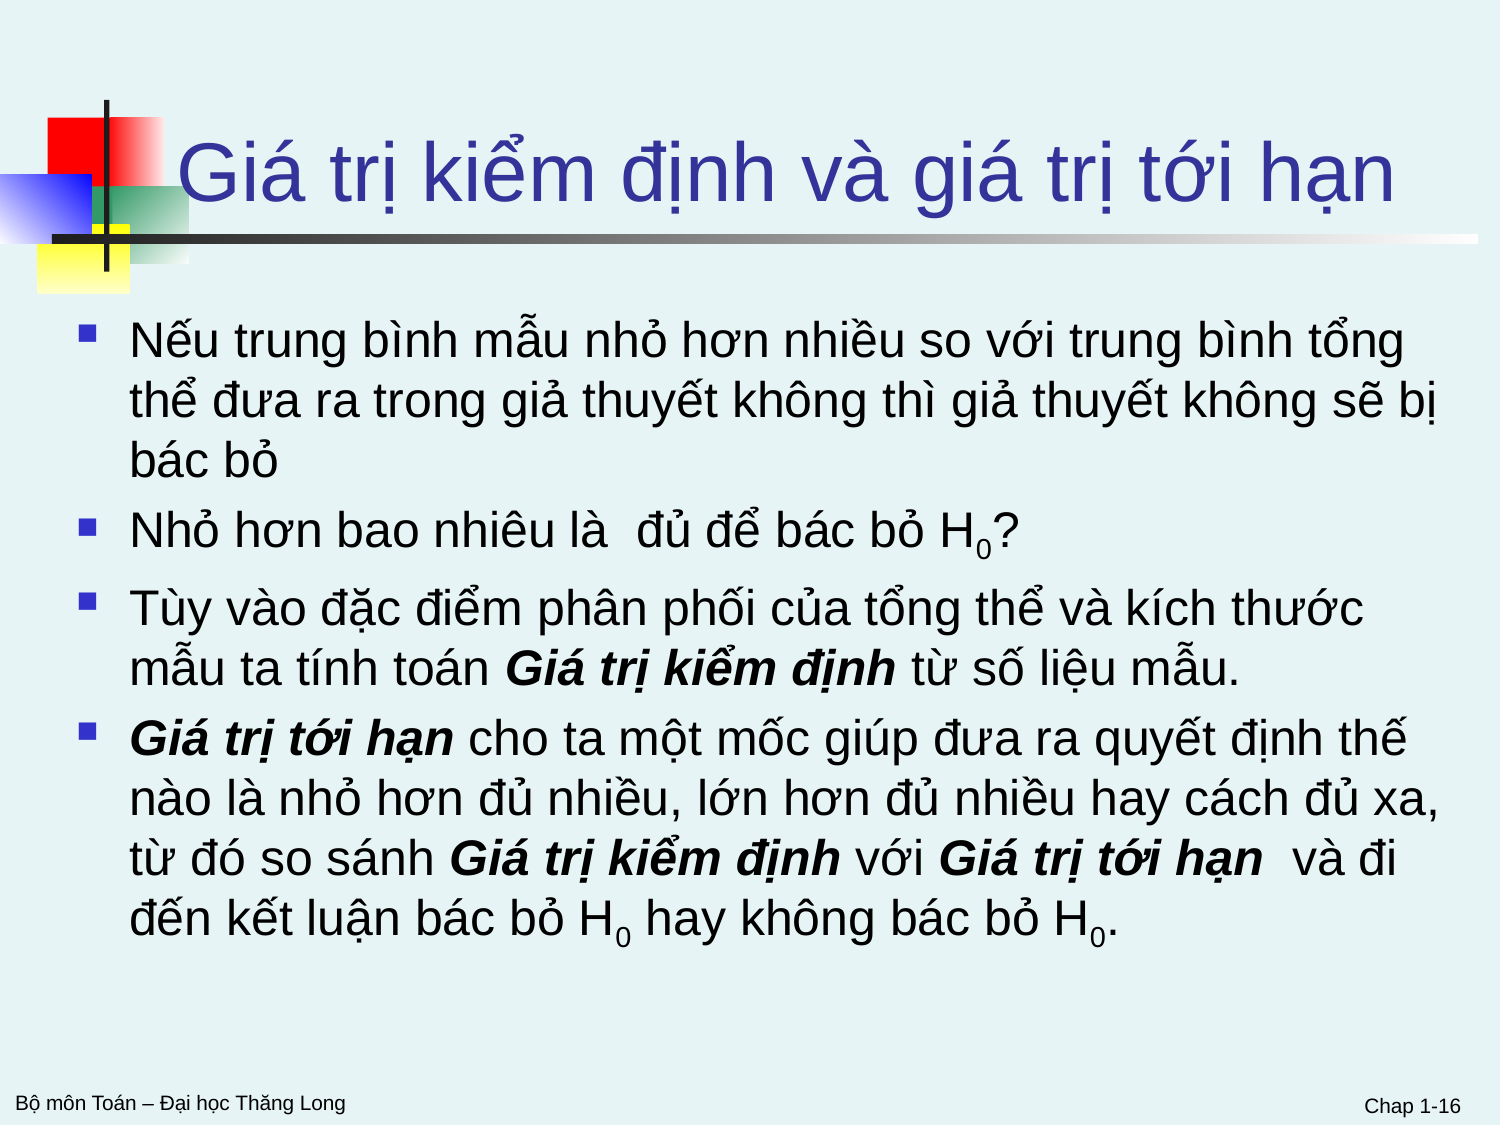

Giá trị kiểm định và giá trị tới hạn
Nếu trung bình mẫu nhỏ hơn nhiều so với trung bình tổng thể đưa ra trong giả thuyết không thì giả thuyết không sẽ bị bác bỏ
Nhỏ hơn bao nhiêu là  đủ để bác bỏ H0?
Tùy vào đặc điểm phân phối của tổng thể và kích thước mẫu ta tính toán Giá trị kiểm định từ số liệu mẫu.
Giá trị tới hạn cho ta một mốc giúp đưa ra quyết định thế nào là nhỏ hơn đủ nhiều, lớn hơn đủ nhiều hay cách đủ xa, từ đó so sánh Giá trị kiểm định với Giá trị tới hạn  và đi đến kết luận bác bỏ H0 hay không bác bỏ H0.
Chap 1-16
Bộ môn Toán – Đại học Thăng Long